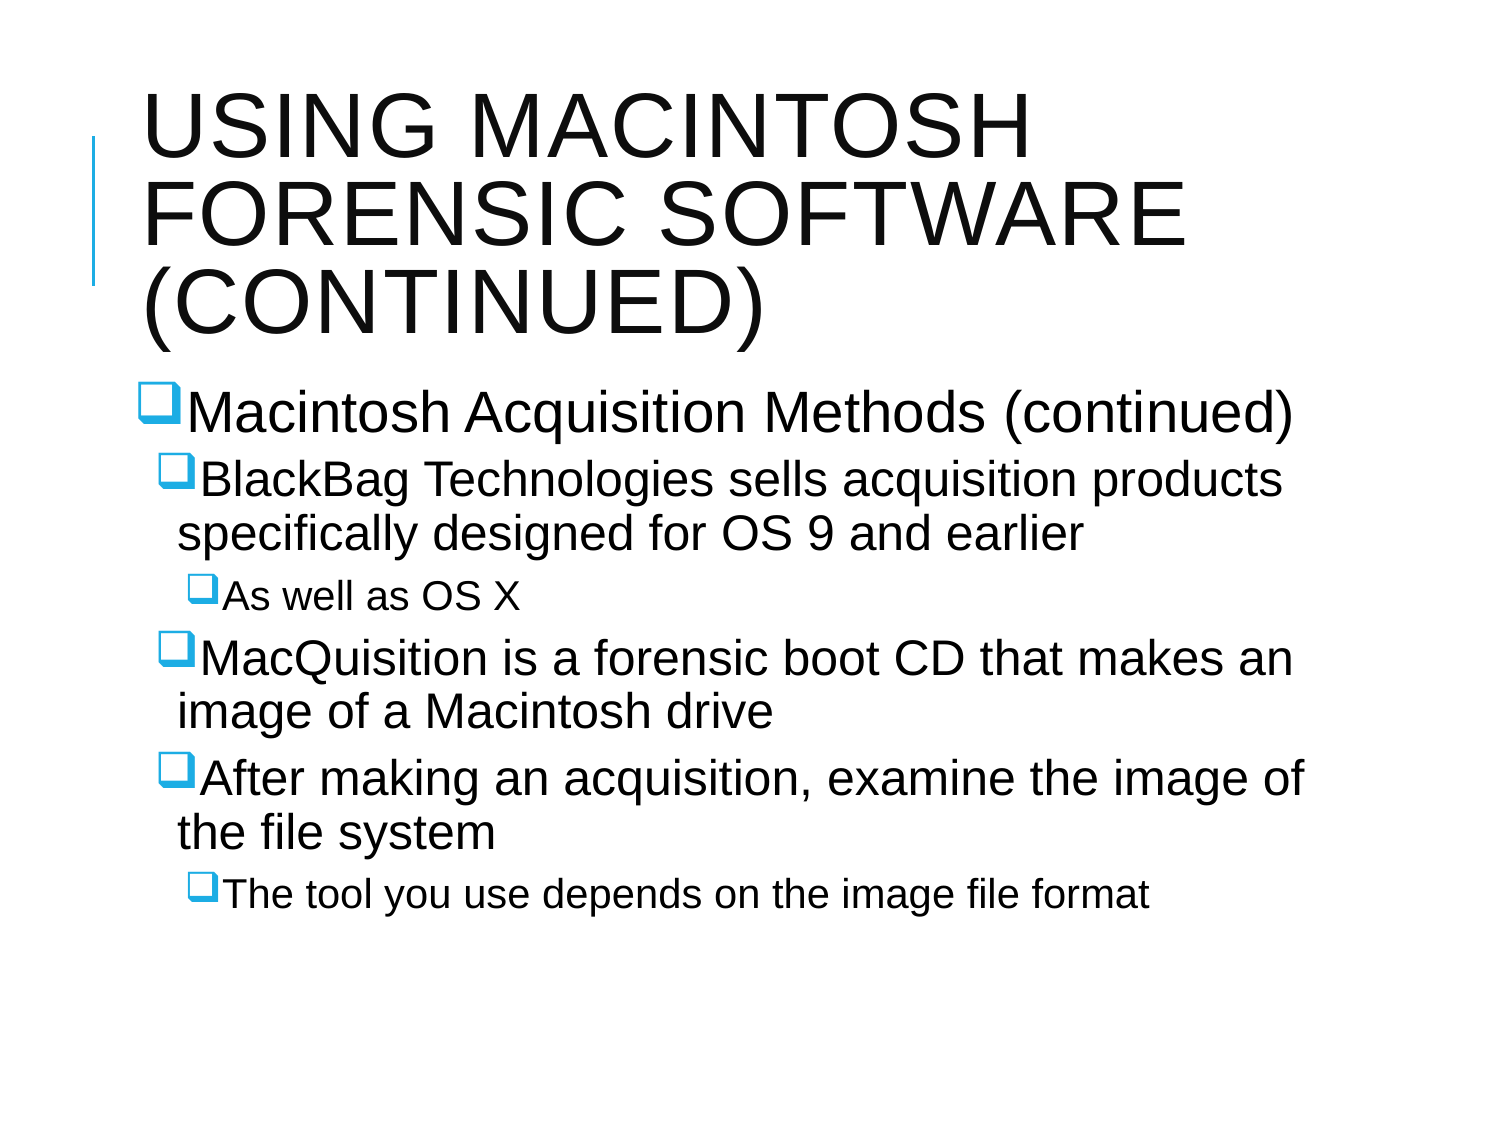

# Using Macintosh Forensic Software (continued)
Macintosh Acquisition Methods (continued)
BlackBag Technologies sells acquisition products specifically designed for OS 9 and earlier
As well as OS X
MacQuisition is a forensic boot CD that makes an image of a Macintosh drive
After making an acquisition, examine the image of the file system
The tool you use depends on the image file format